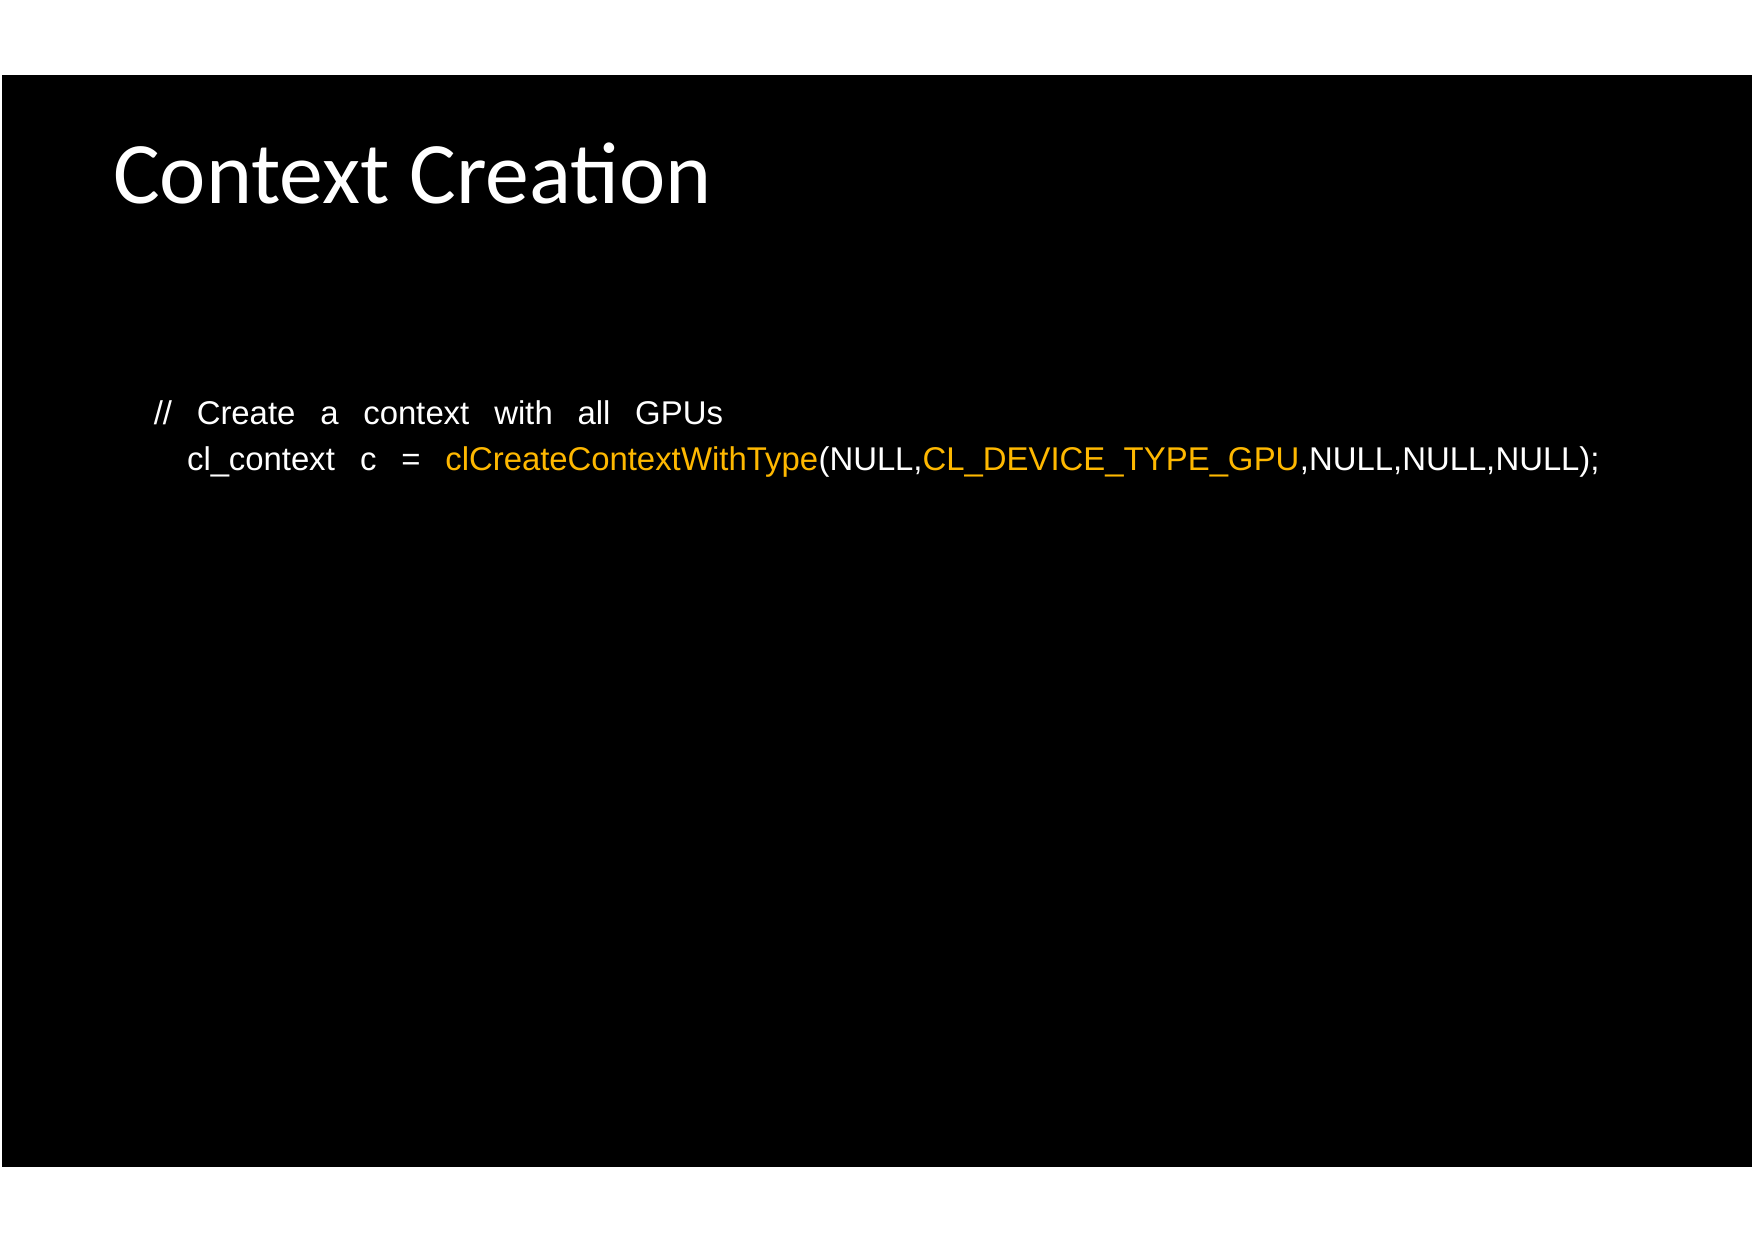

Context Creation
//   Create   a   context   with   all   GPUs
cl_context   c   =   clCreateContextWithType(NULL,CL_DEVICE_TYPE_GPU,NULL,NULL,NULL);